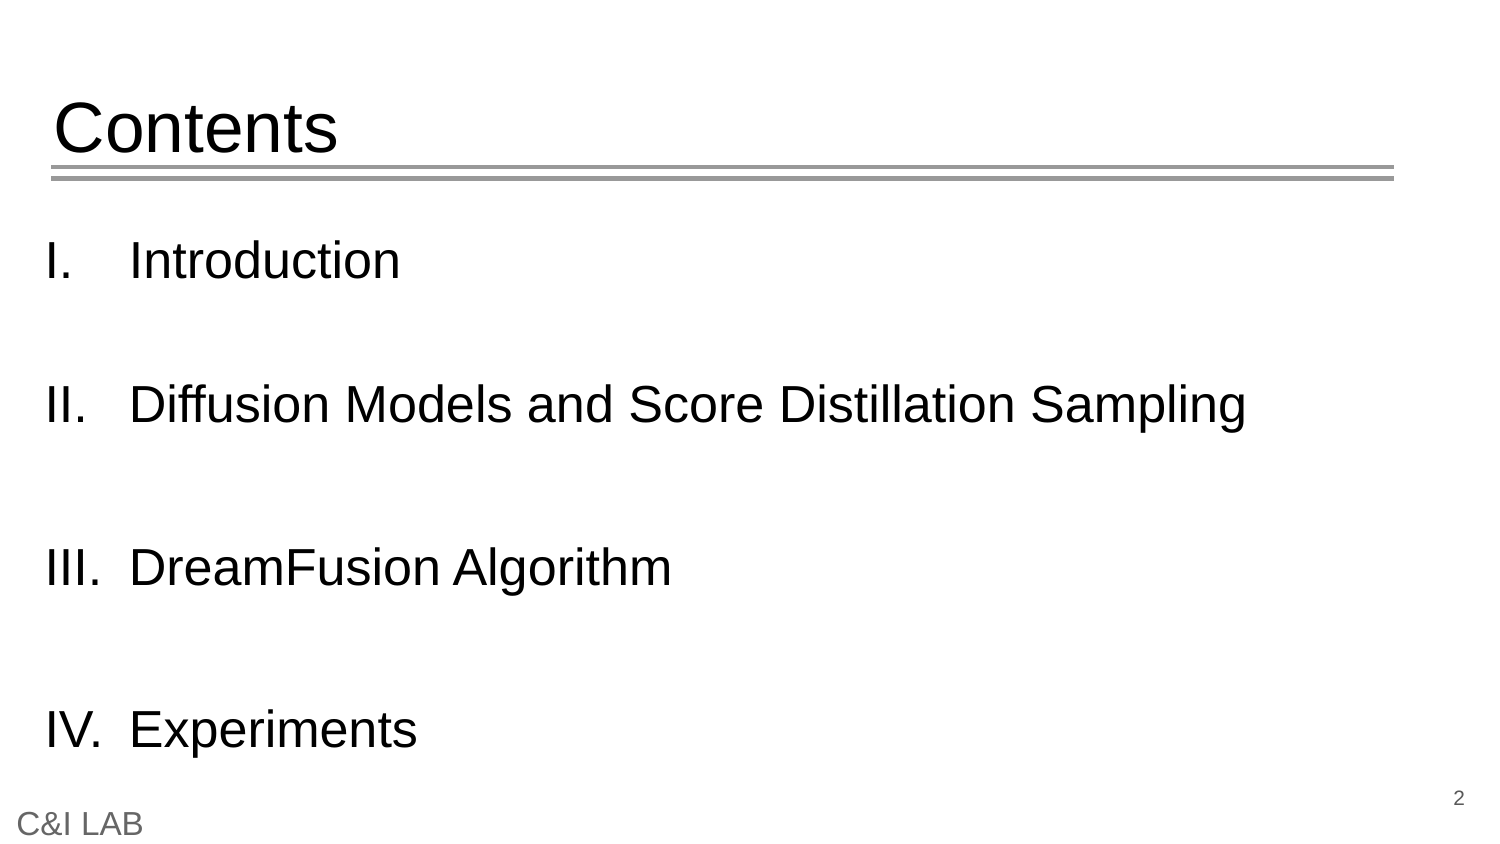

# Contents
Introduction
Diffusion Models and Score Distillation Sampling
DreamFusion Algorithm
Experiments
2
C&I LAB